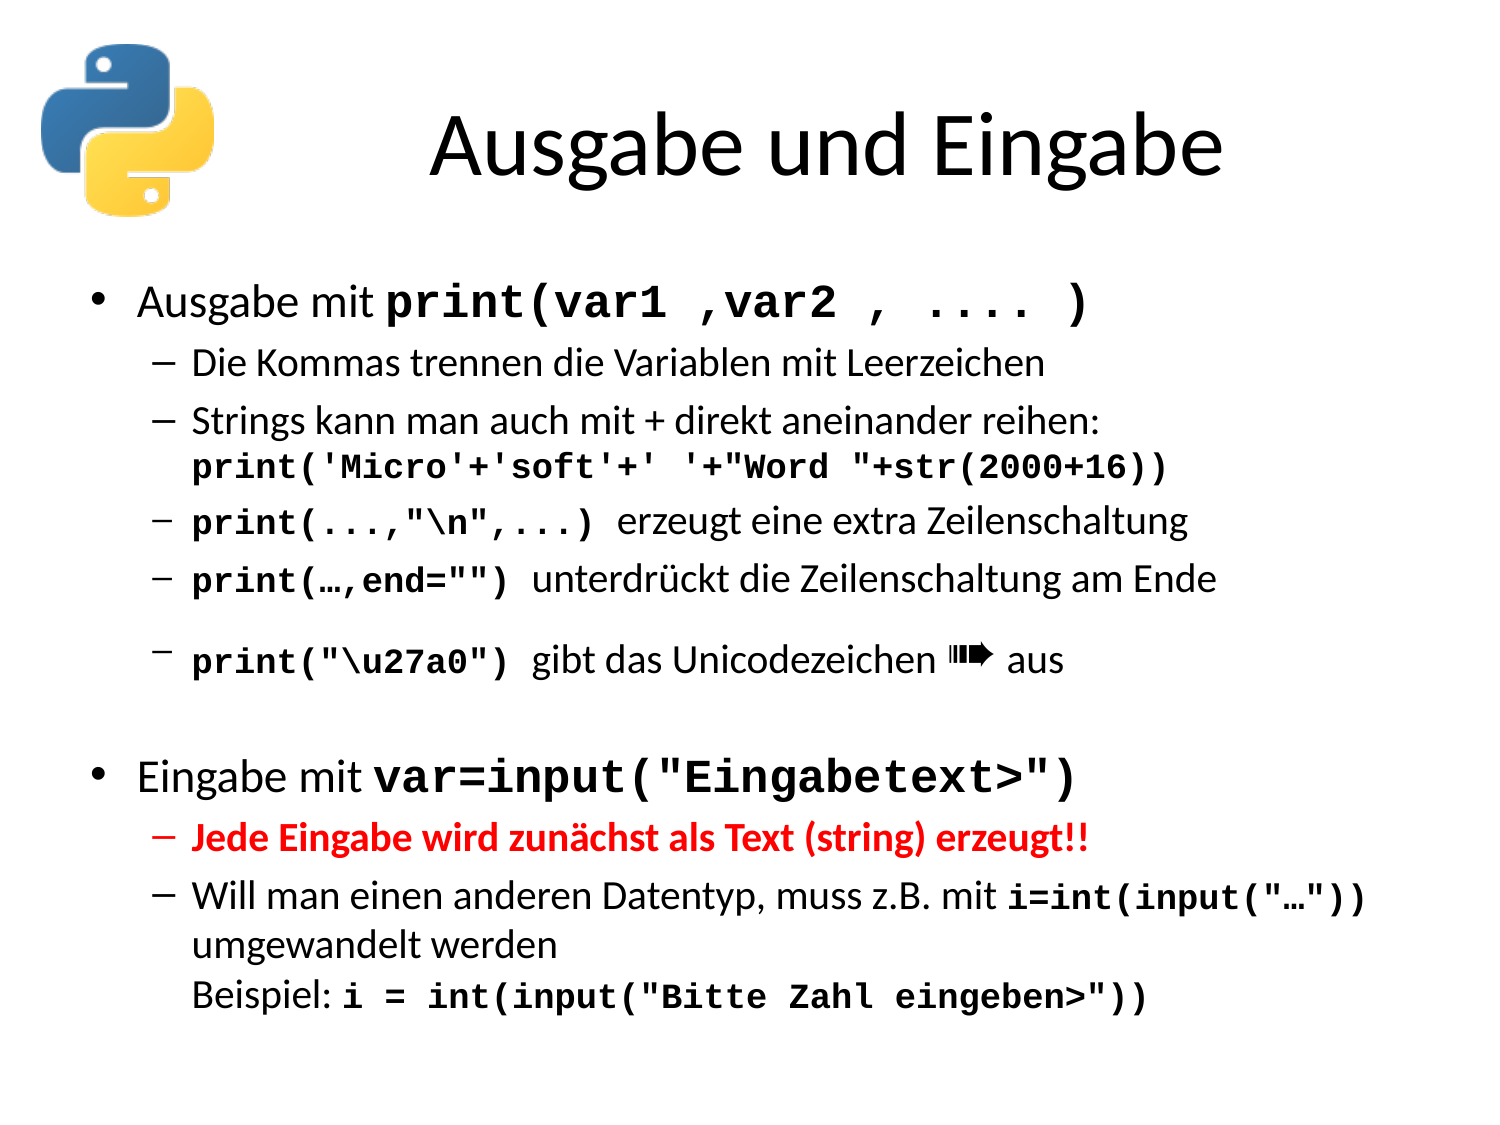

# Ausgabe und Eingabe
Ausgabe mit print(var1 ,var2 , .... )
Die Kommas trennen die Variablen mit Leerzeichen
Strings kann man auch mit + direkt aneinander reihen:
print('Micro'+'soft'+' '+"Word "+str(2000+16))
print(...,"\n",...) erzeugt eine extra Zeilenschaltung
print(…,end="") unterdrückt die Zeilenschaltung am Ende
print("\u27a0") gibt das Unicodezeichen ➠ aus1F63B
Eingabe mit var=input("Eingabetext>")
Jede Eingabe wird zunächst als Text (string) erzeugt!!
Will man einen anderen Datentyp, muss z.B. mit i=int(input("…")) umgewandelt werden
Beispiel: i = int(input("Bitte Zahl eingeben>"))